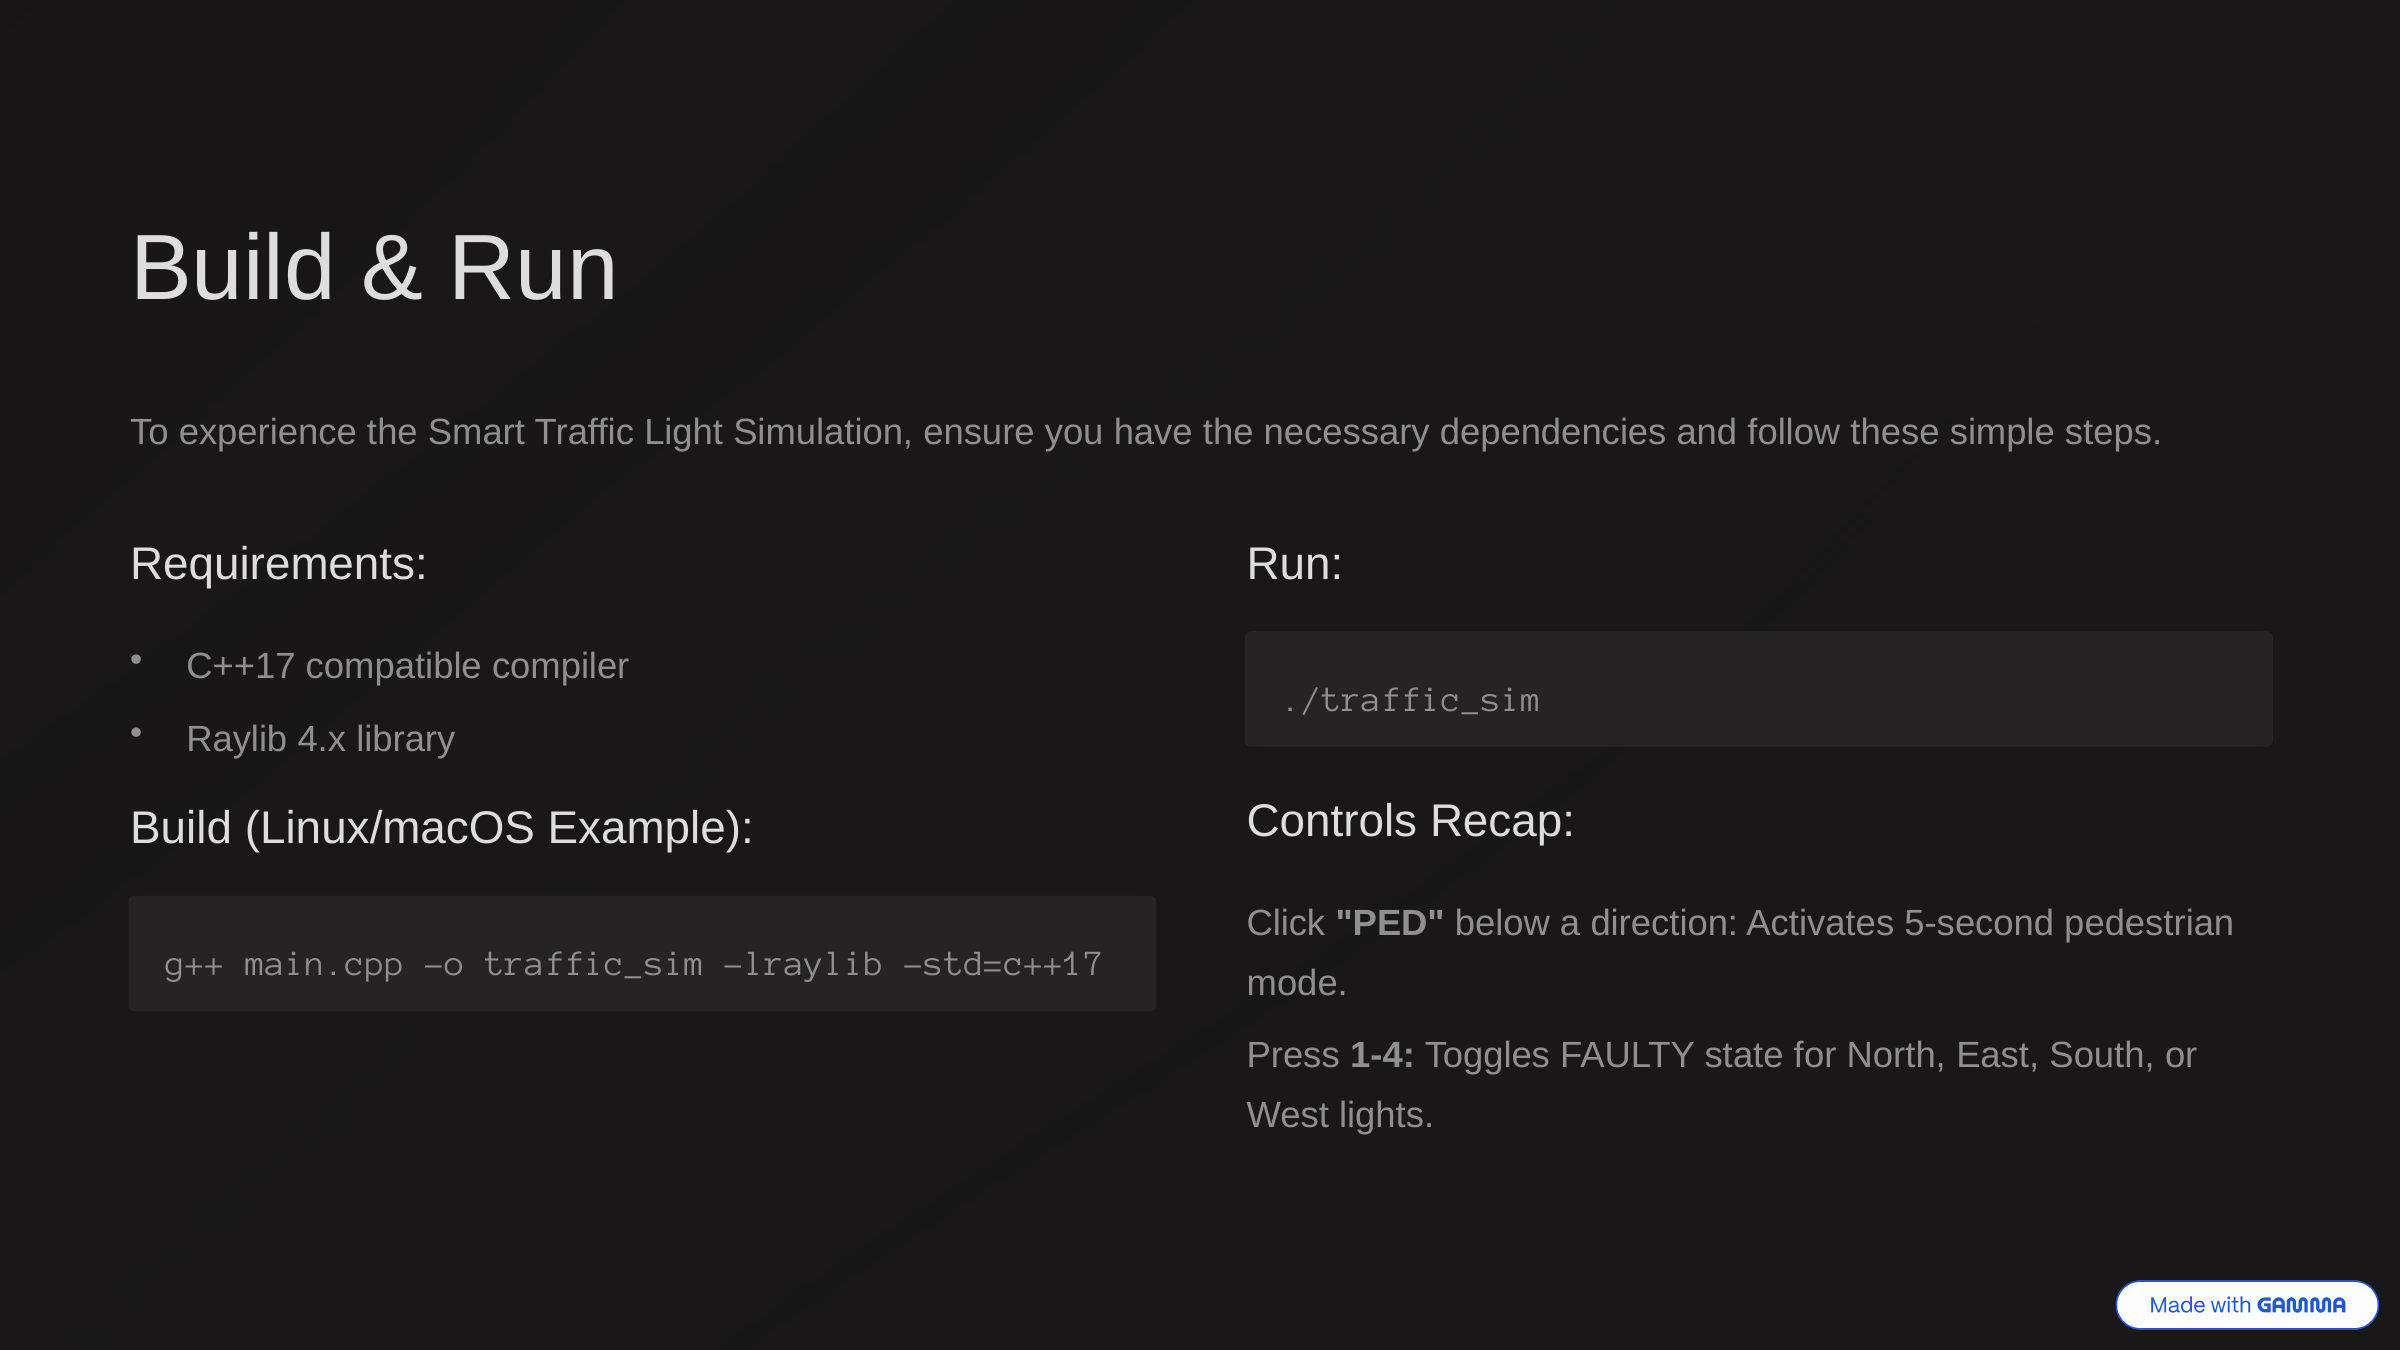

Build & Run
To experience the Smart Traffic Light Simulation, ensure you have the necessary dependencies and follow these simple steps.
Requirements:
Run:
C++17 compatible compiler

./traffic_sim
Raylib 4.x library
Controls Recap:
Build (Linux/macOS Example):
Click "PED" below a direction: Activates 5-second pedestrian mode.

g++ main.cpp -o traffic_sim -lraylib -std=c++17
Press 1-4: Toggles FAULTY state for North, East, South, or West lights.